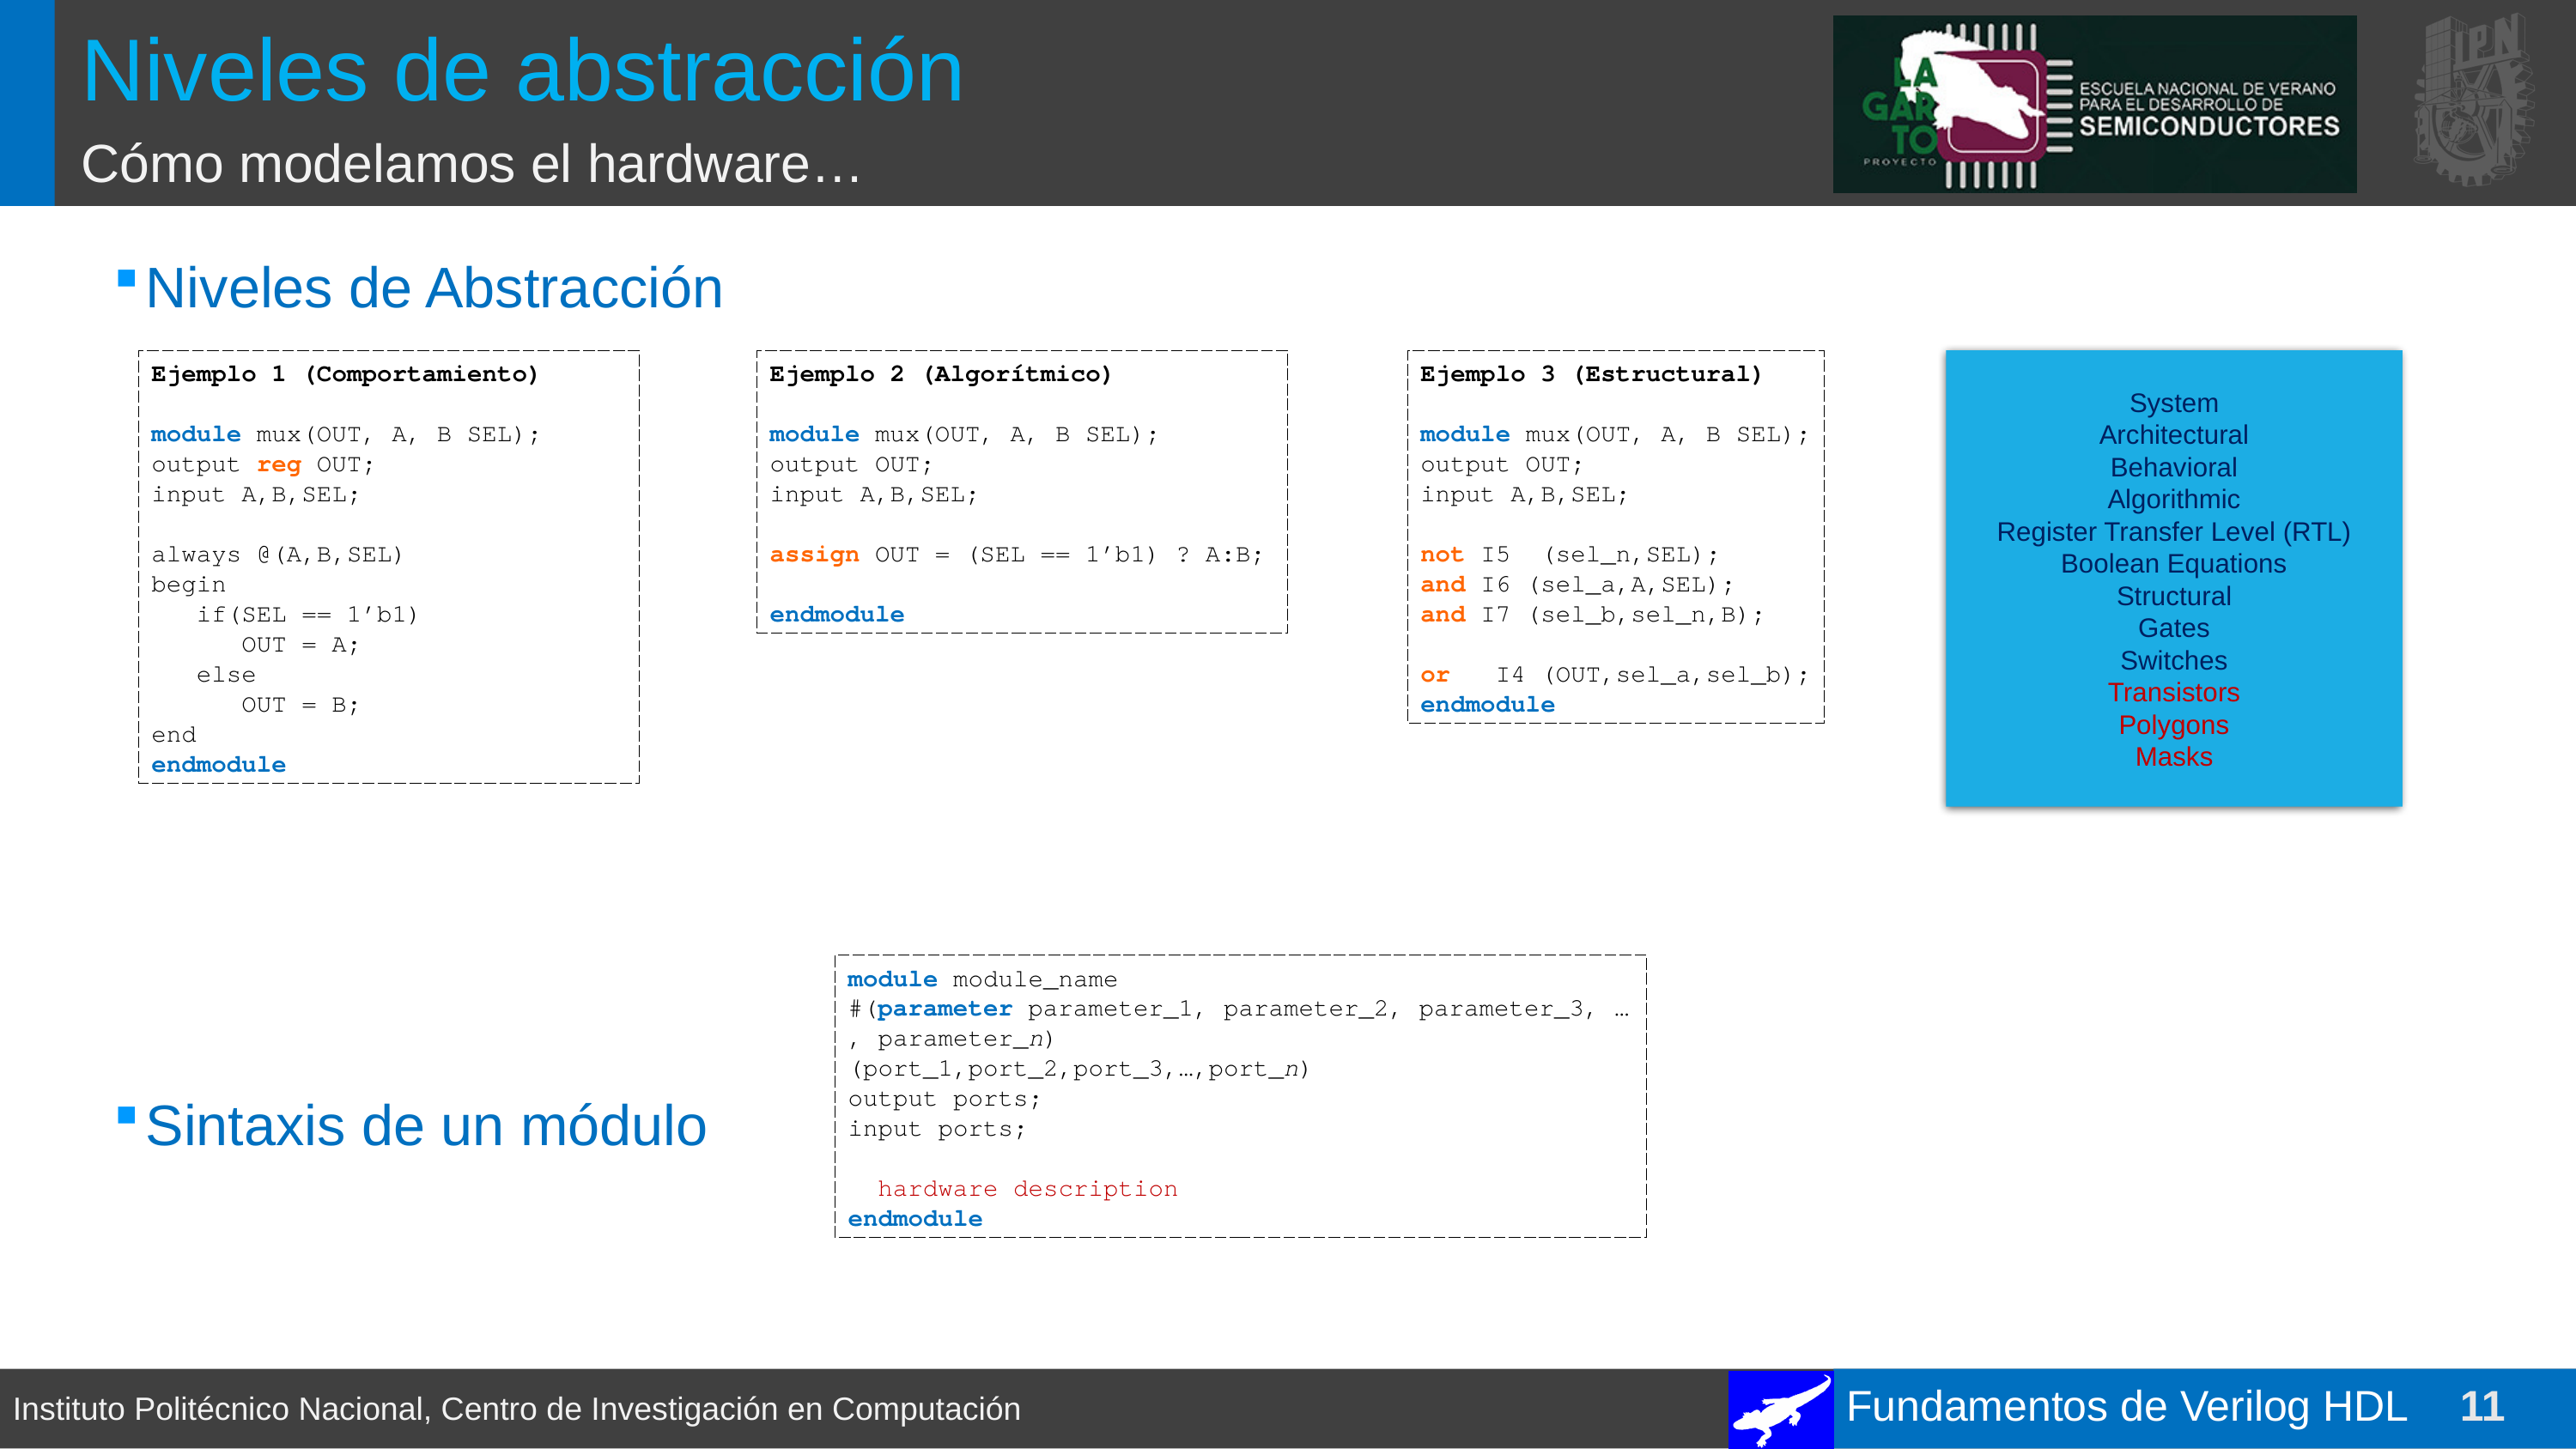

# Niveles de abstracción
Cómo modelamos el hardware…
Niveles de Abstracción

Sintaxis de un módulo

Ejemplo 1 (Comportamiento)

module mux(OUT, A, B SEL);
output reg OUT;
input A,B,SEL;

always @(A,B,SEL)
begin
   if(SEL == 1’b1)
      OUT = A;
   else
      OUT = B;
end
endmodule
Ejemplo 2 (Algorítmico)

module mux(OUT, A, B SEL);
output OUT;
input A,B,SEL;

assign OUT = (SEL == 1’b1) ? A:B;

endmodule
Ejemplo 3 (Estructural)

module mux(OUT, A, B SEL);
output OUT;
input A,B,SEL;

not I5  (sel_n,SEL);
and I6 (sel_a,A,SEL);
and I7 (sel_b,sel_n,B);

or   I4 (OUT,sel_a,sel_b);
endmodule
System
Architectural
Behavioral
Algorithmic
Register Transfer Level (RTL)
Boolean Equations
Structural
Gates
Switches
Transistors
Polygons
Masks
module module_name
#(parameter parameter_1, parameter_2, parameter_3, … , parameter_n)
(port_1,port_2,port_3,…,port_n)
output ports;
input ports;

  hardware description
endmodule
Fundamentos de Verilog HDL
11